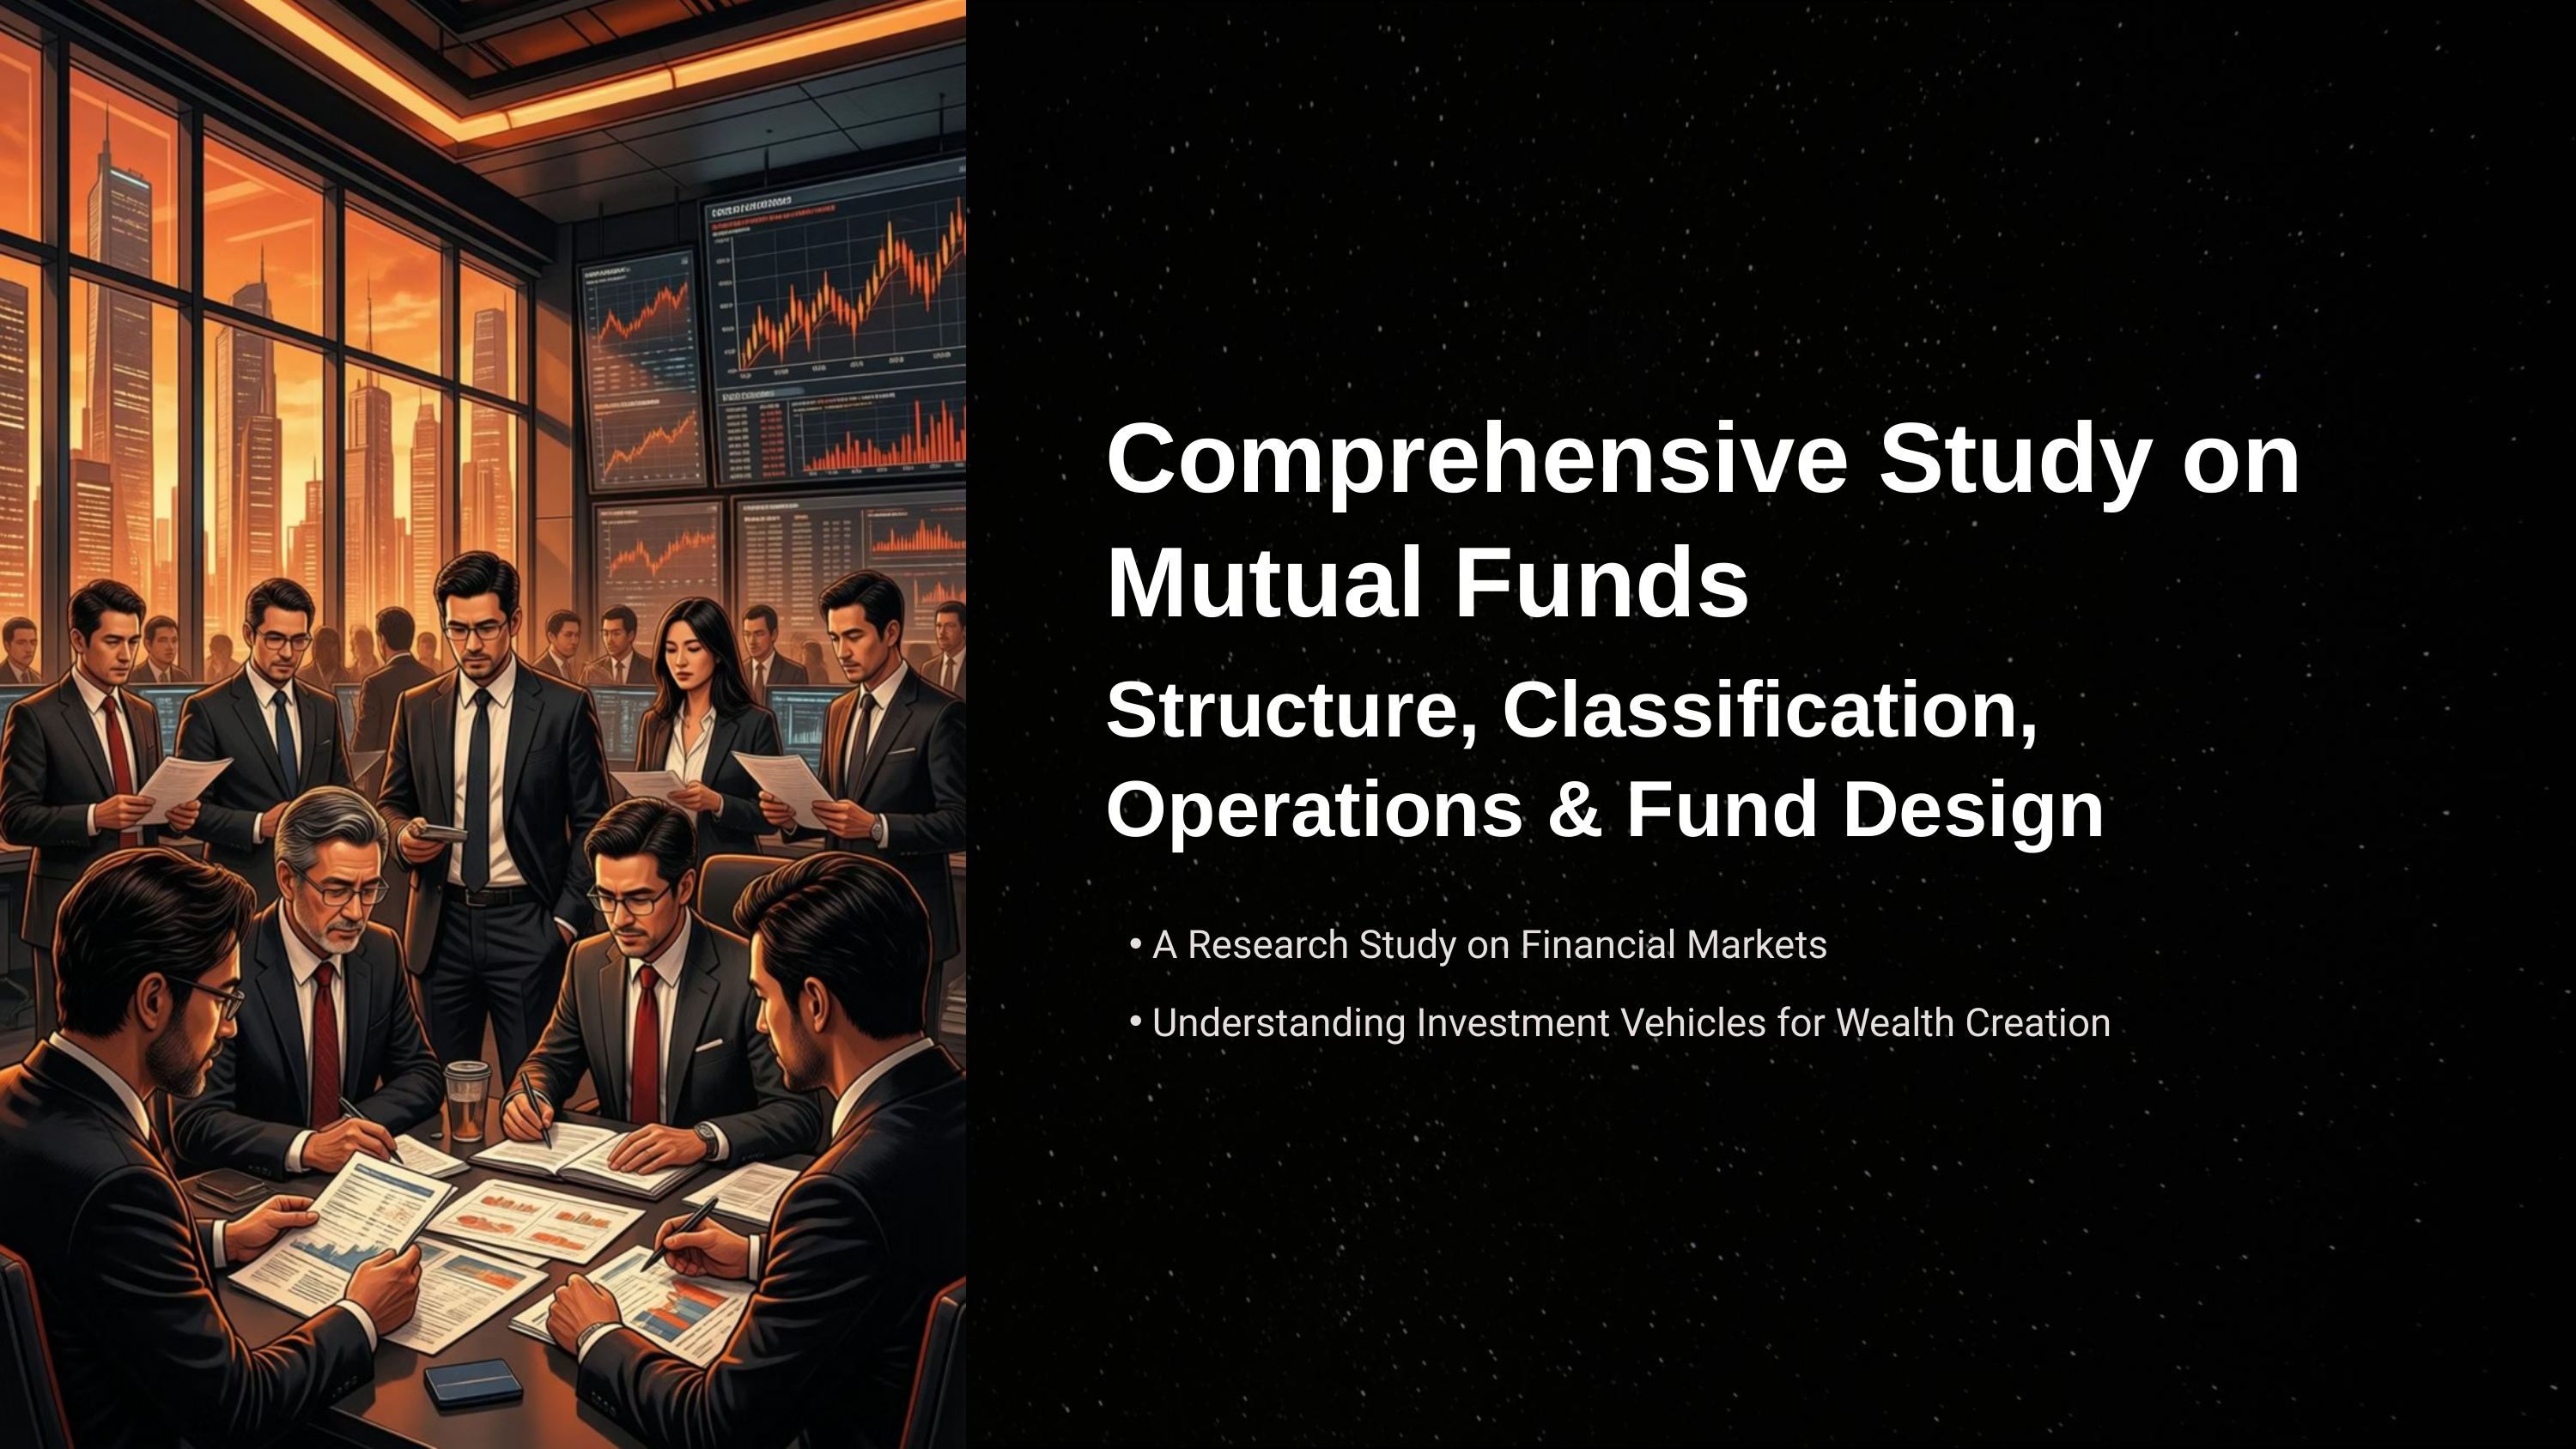

Comprehensive Study on Mutual Funds
Structure, Classification, Operations & Fund Design
A Research Study on Financial Markets
Understanding Investment Vehicles for Wealth Creation